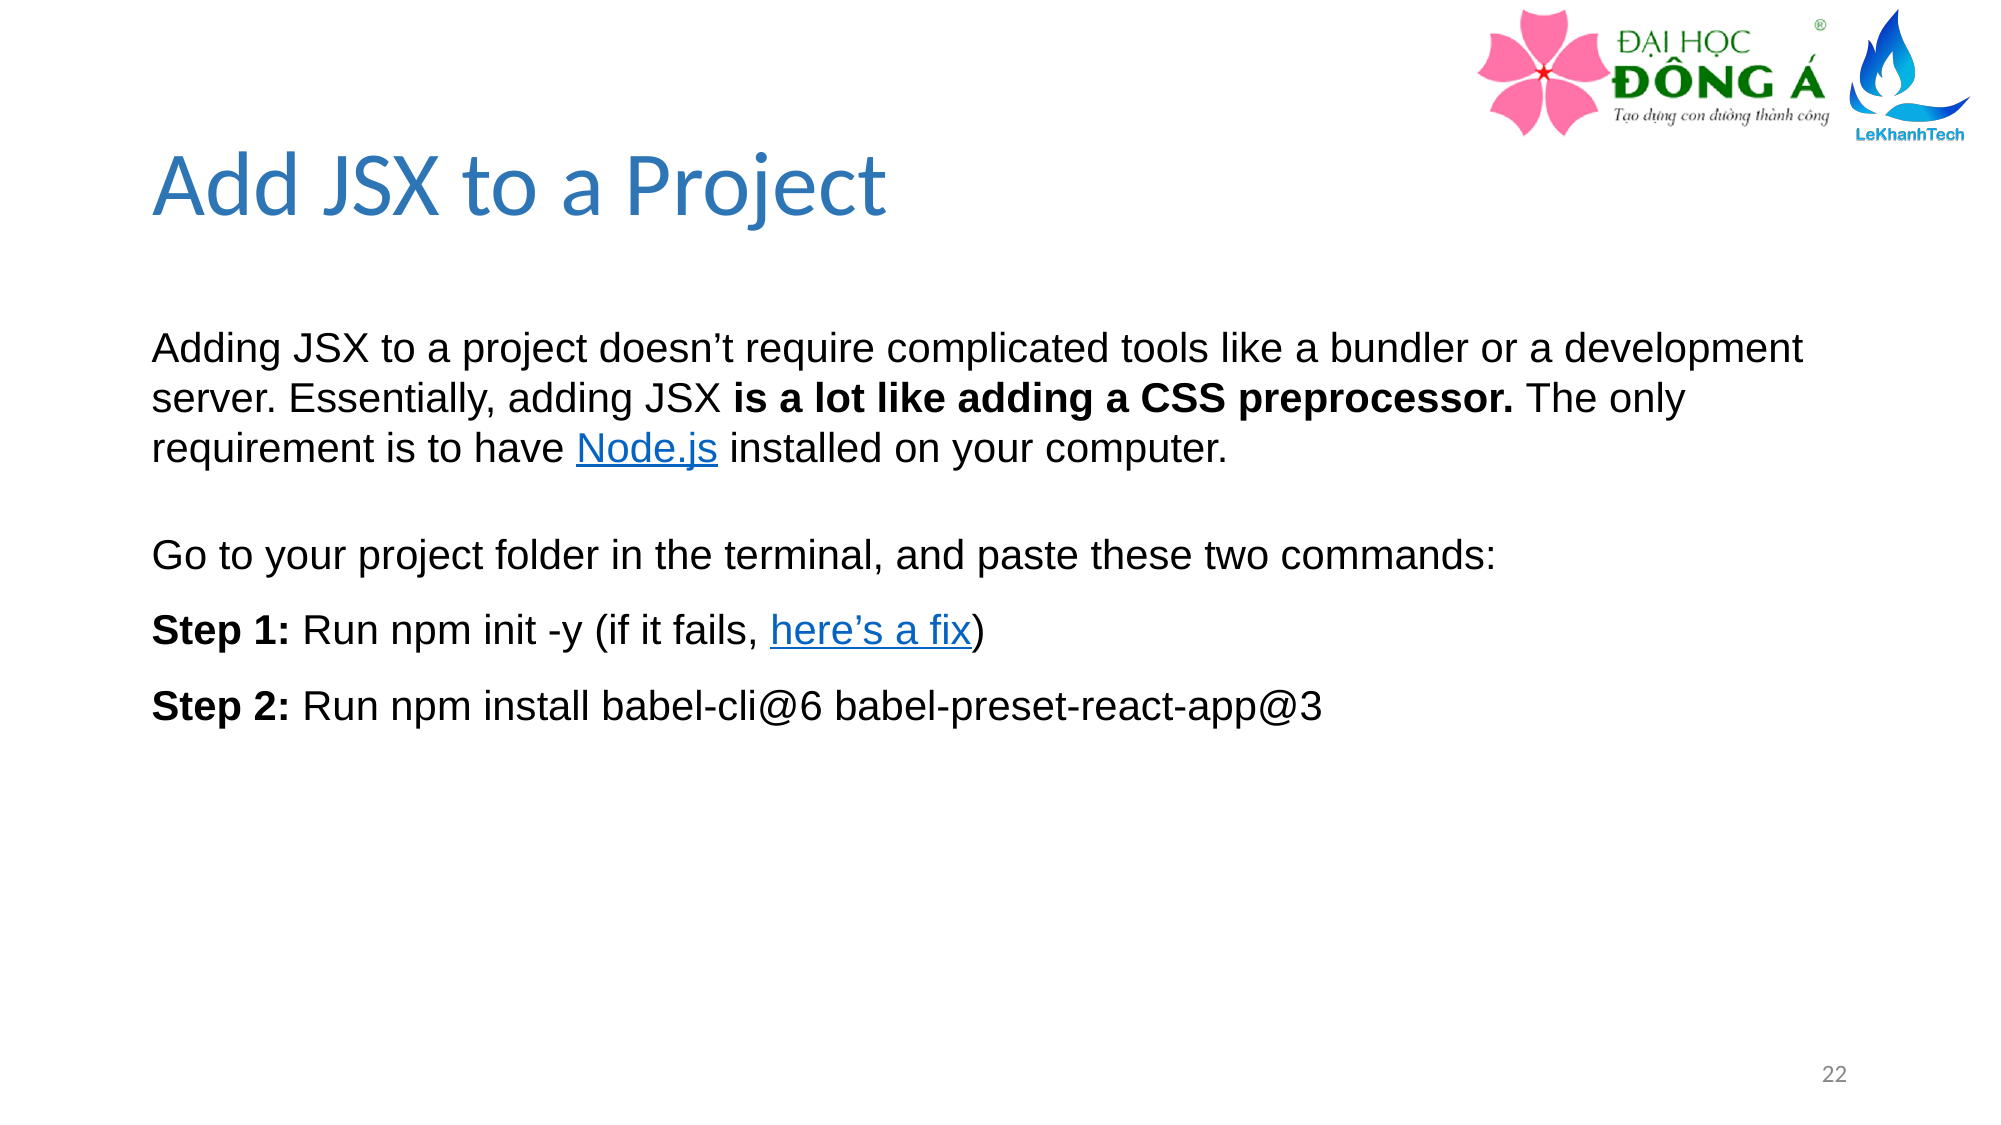

# Add JSX to a Project
Adding JSX to a project doesn’t require complicated tools like a bundler or a development server. Essentially, adding JSX is a lot like adding a CSS preprocessor. The only requirement is to have Node.js installed on your computer.
Go to your project folder in the terminal, and paste these two commands:
Step 1: Run npm init -y (if it fails, here’s a fix)
Step 2: Run npm install babel-cli@6 babel-preset-react-app@3

22